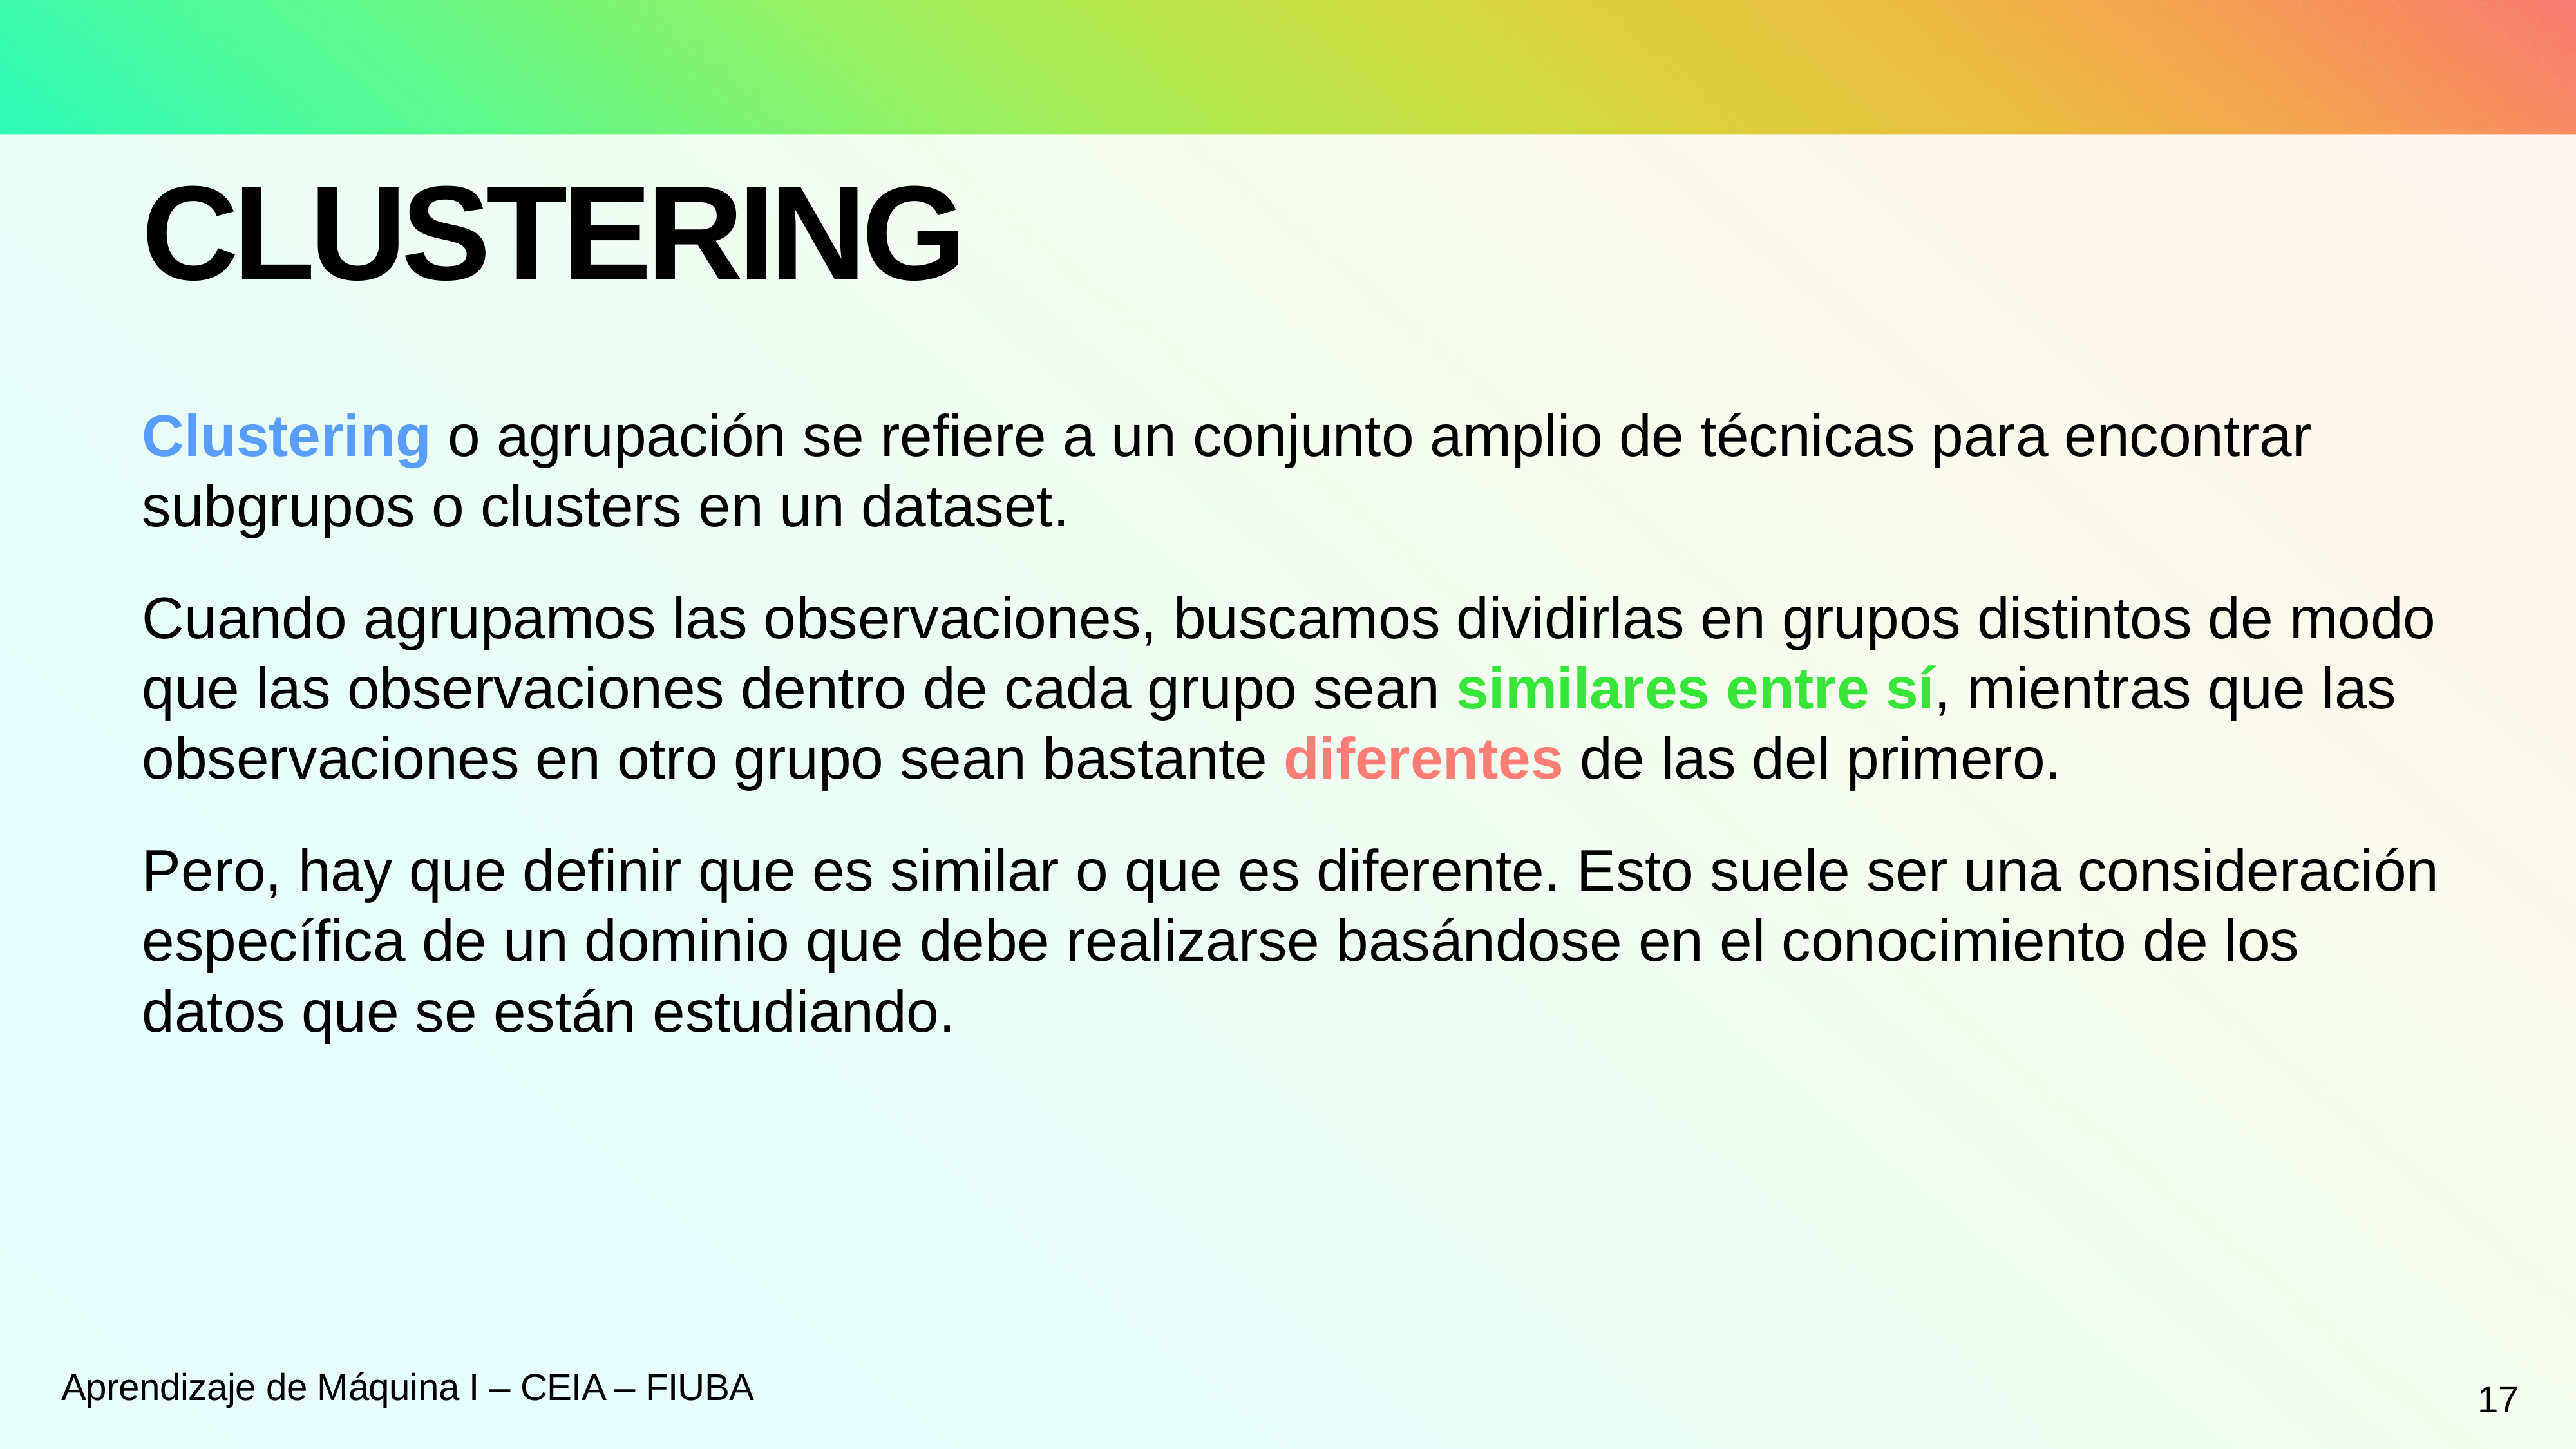

# Clustering
Clustering o agrupación se refiere a un conjunto amplio de técnicas para encontrar subgrupos o clusters en un dataset.
Cuando agrupamos las observaciones, buscamos dividirlas en grupos distintos de modo que las observaciones dentro de cada grupo sean similares entre sí, mientras que las observaciones en otro grupo sean bastante diferentes de las del primero.
Pero, hay que definir que es similar o que es diferente. Esto suele ser una consideración específica de un dominio que debe realizarse basándose en el conocimiento de los datos que se están estudiando.
Aprendizaje de Máquina I – CEIA – FIUBA
17